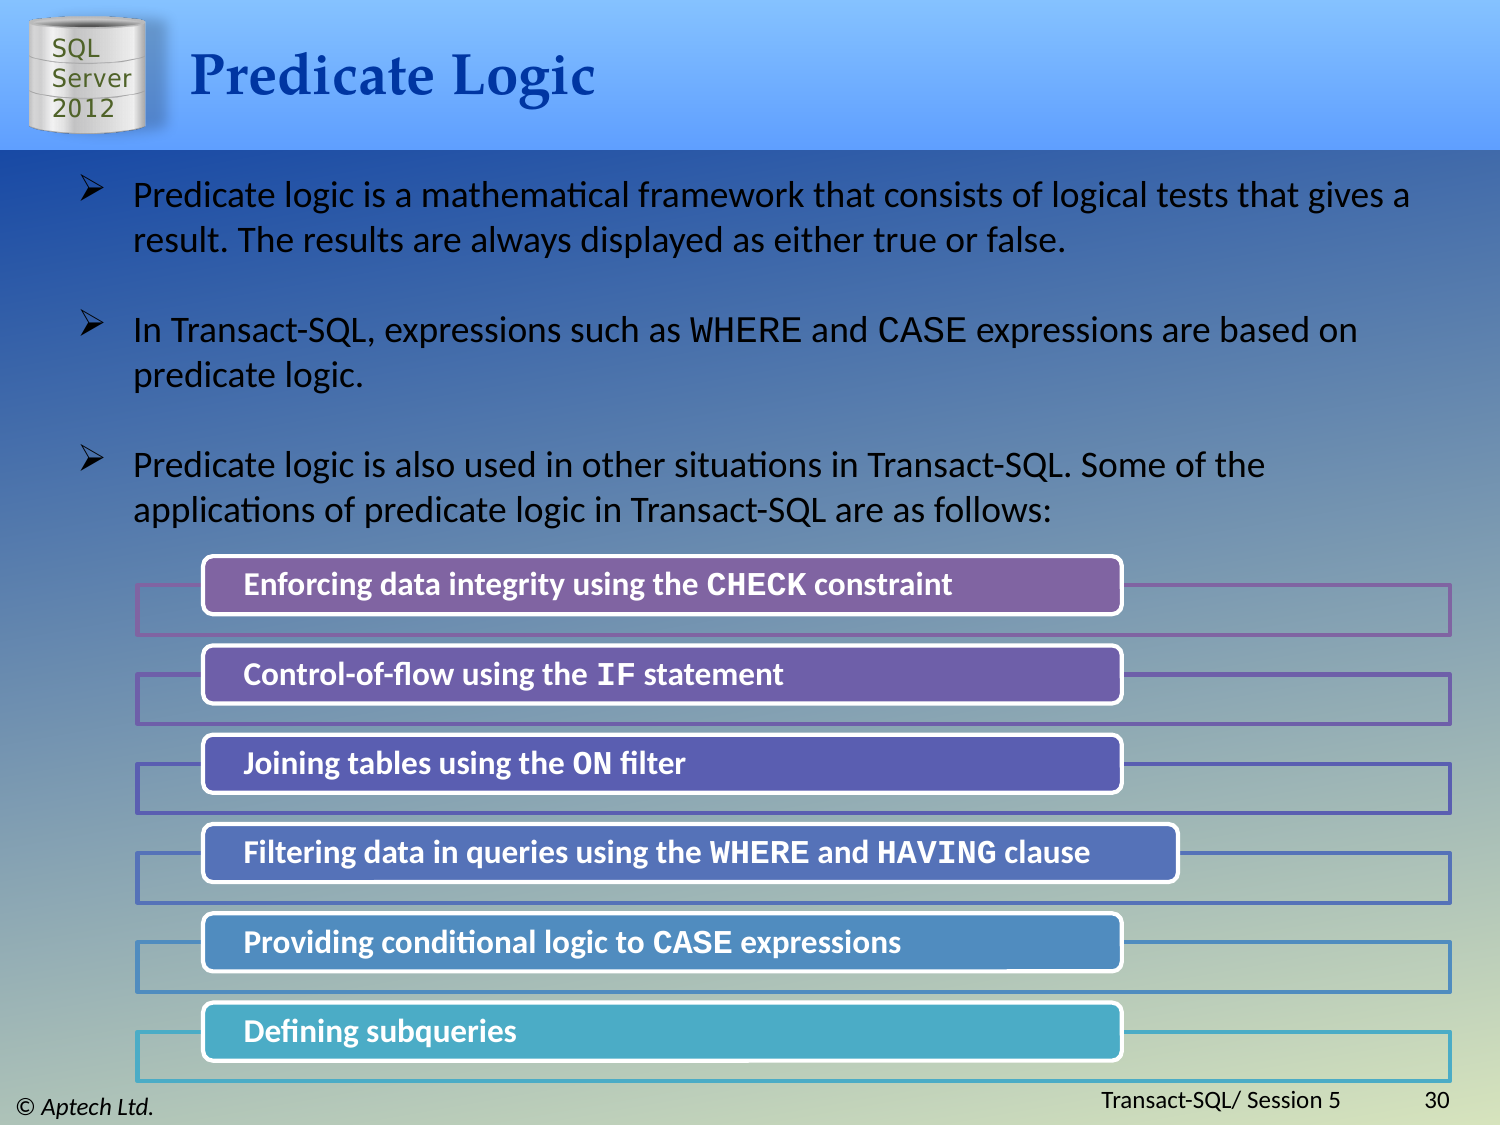

# Predicate Logic
Predicate logic is a mathematical framework that consists of logical tests that gives a result. The results are always displayed as either true or false.

In Transact-SQL, expressions such as WHERE and CASE expressions are based on predicate logic.

Predicate logic is also used in other situations in Transact-SQL. Some of the applications of predicate logic in Transact-SQL are as follows:
Enforcing data integrity using the CHECK constraint
Control-of-flow using the IF statement
Joining tables using the ON filter
Filtering data in queries using the WHERE and HAVING clause
Providing conditional logic to CASE expressions
Defining subqueries
Transact-SQL/ Session 5
30